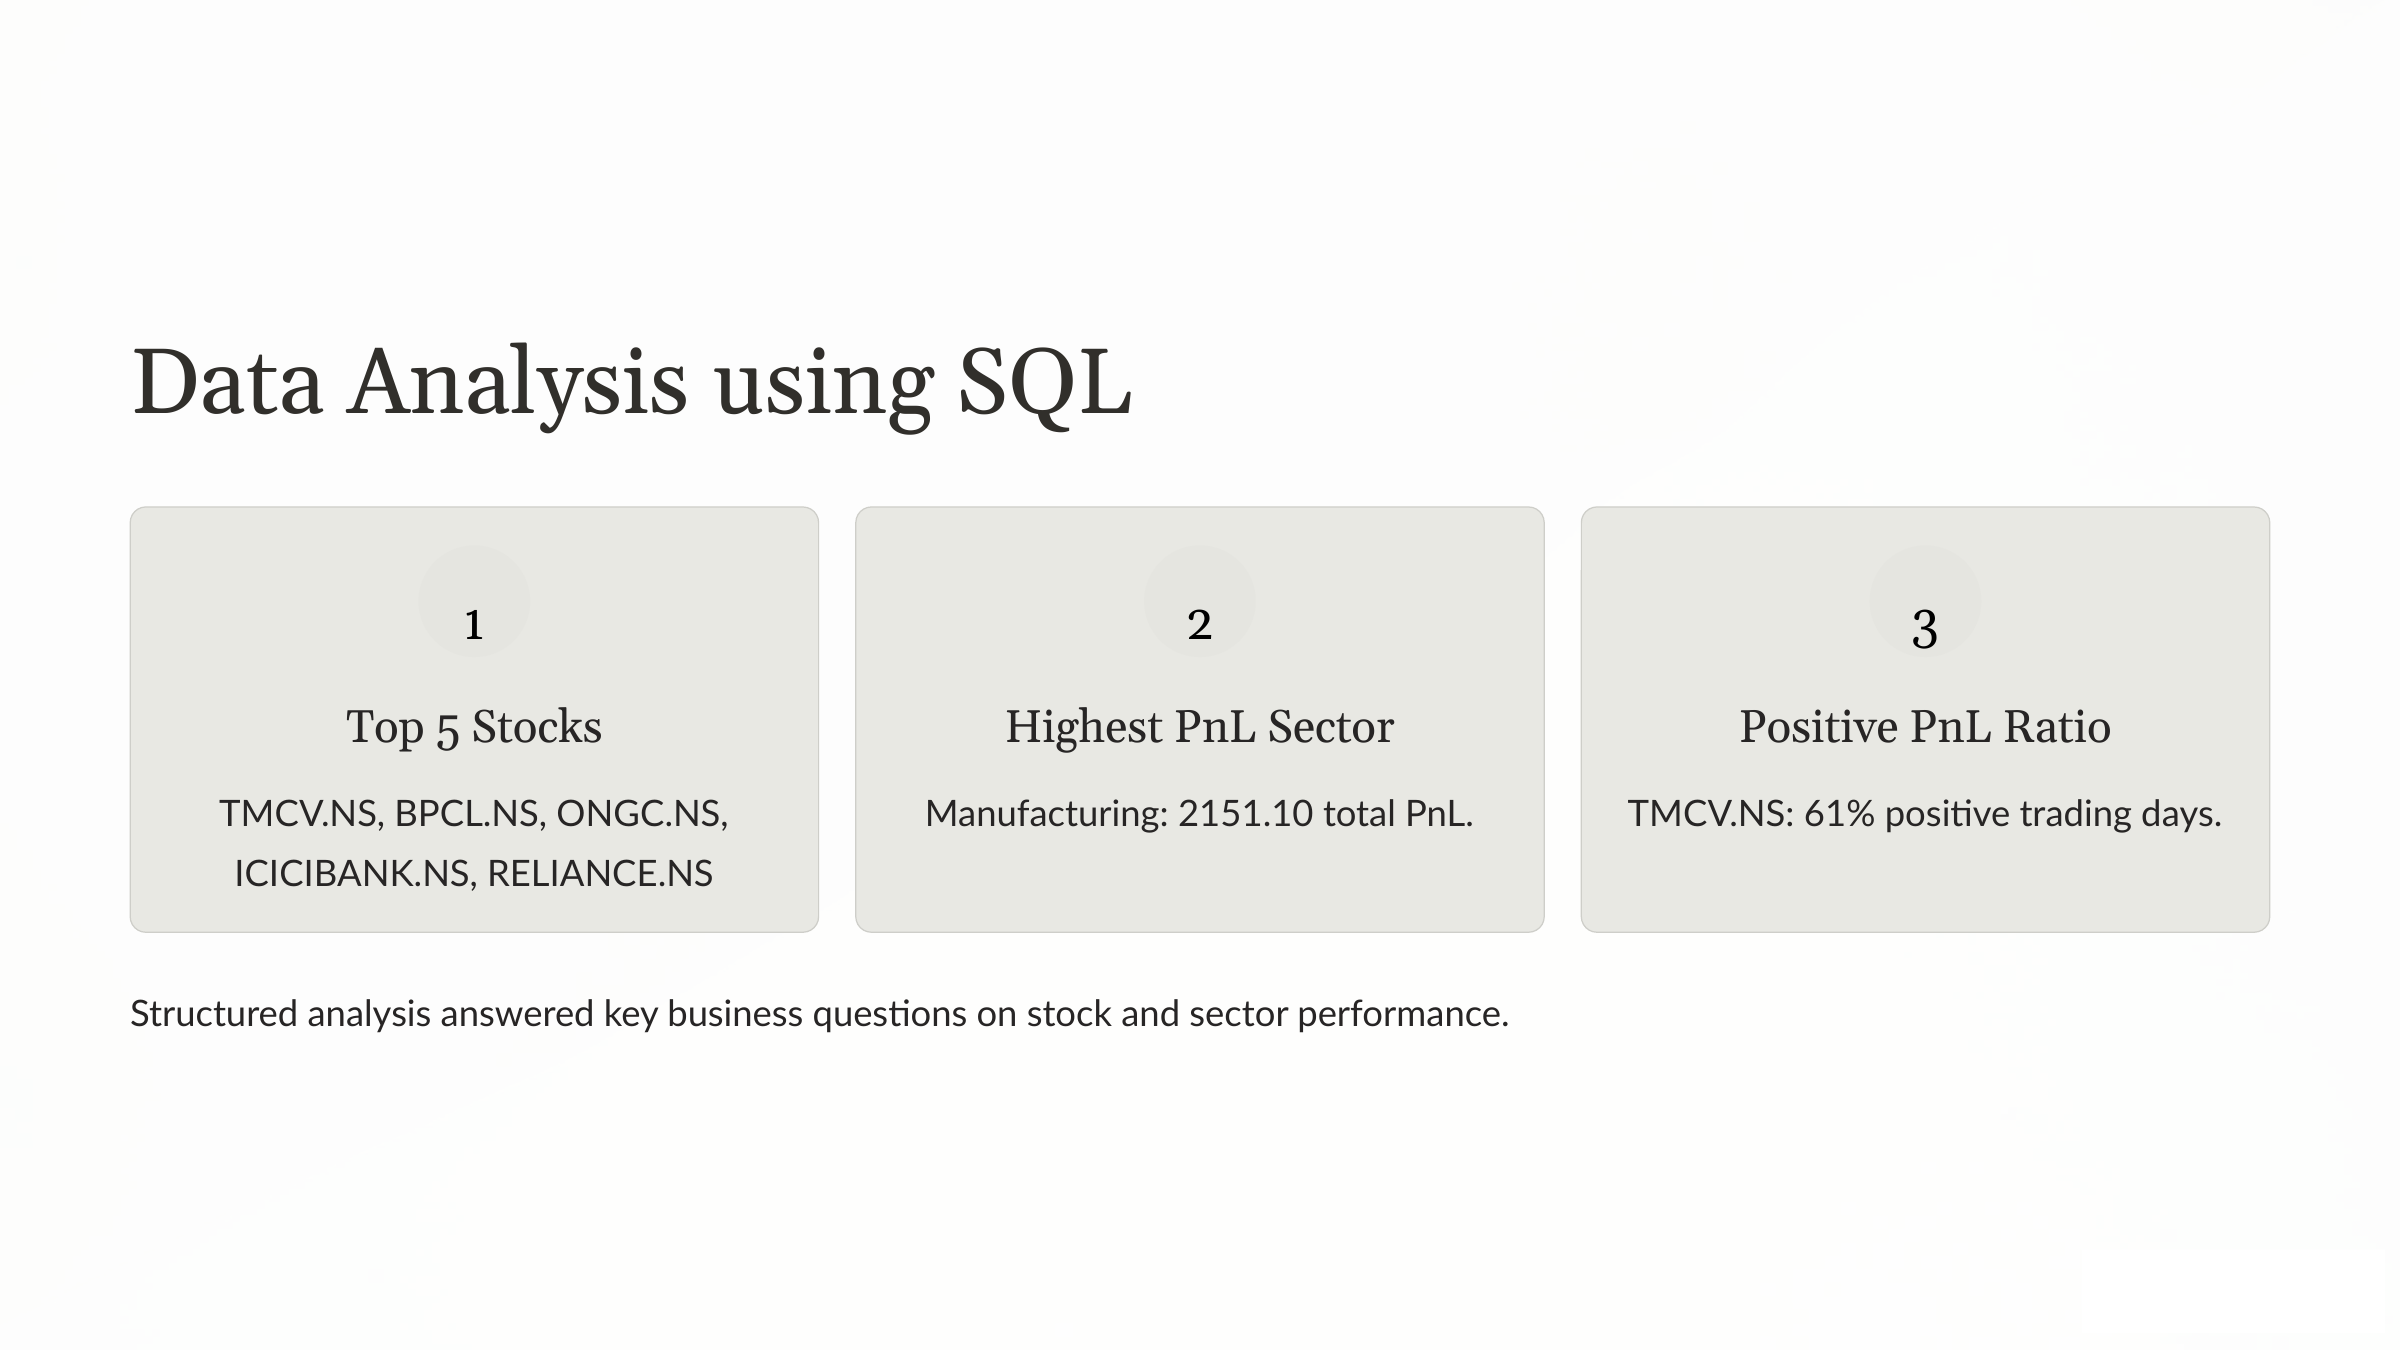

Data Analysis using SQL

1
2
3
Top 5 Stocks
Highest PnL Sector
Positive PnL Ratio
TMCV.NS, BPCL.NS, ONGC.NS, ICICIBANK.NS, RELIANCE.NS
Manufacturing: 2151.10 total PnL.
TMCV.NS: 61% positive trading days.
Structured analysis answered key business questions on stock and sector performance.